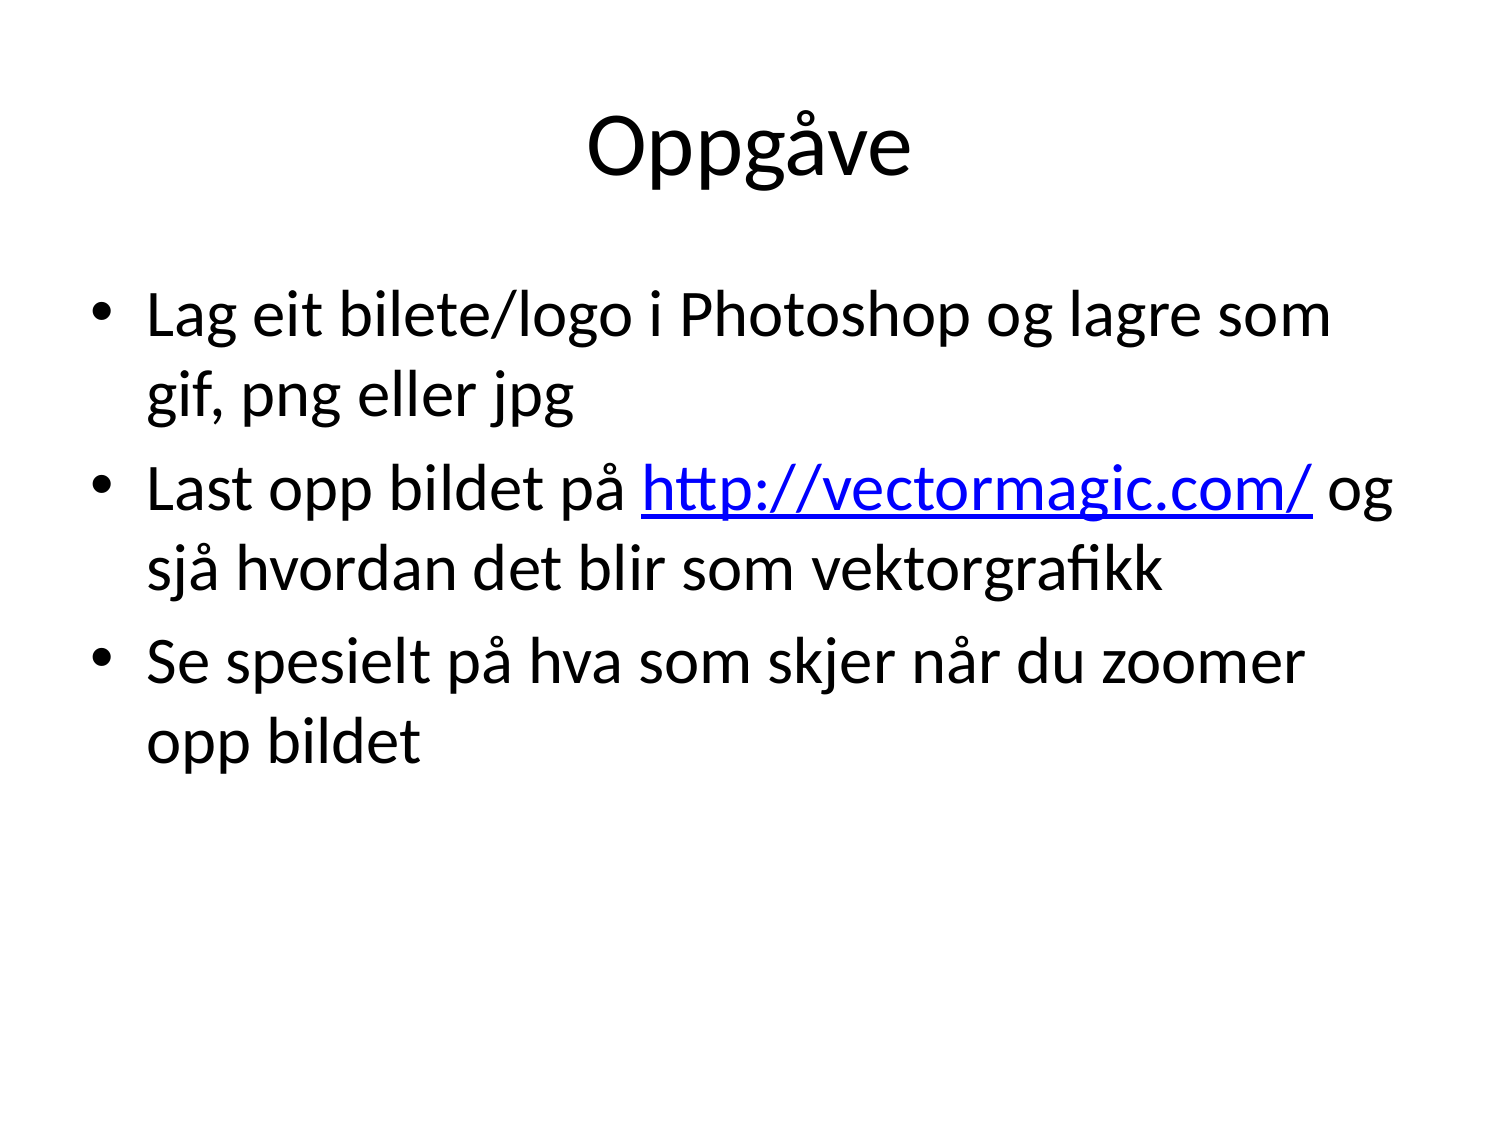

# Oppgåve
Lag eit bilete/logo i Photoshop og lagre som gif, png eller jpg
Last opp bildet på http://vectormagic.com/ og sjå hvordan det blir som vektorgrafikk
Se spesielt på hva som skjer når du zoomer  opp bildet